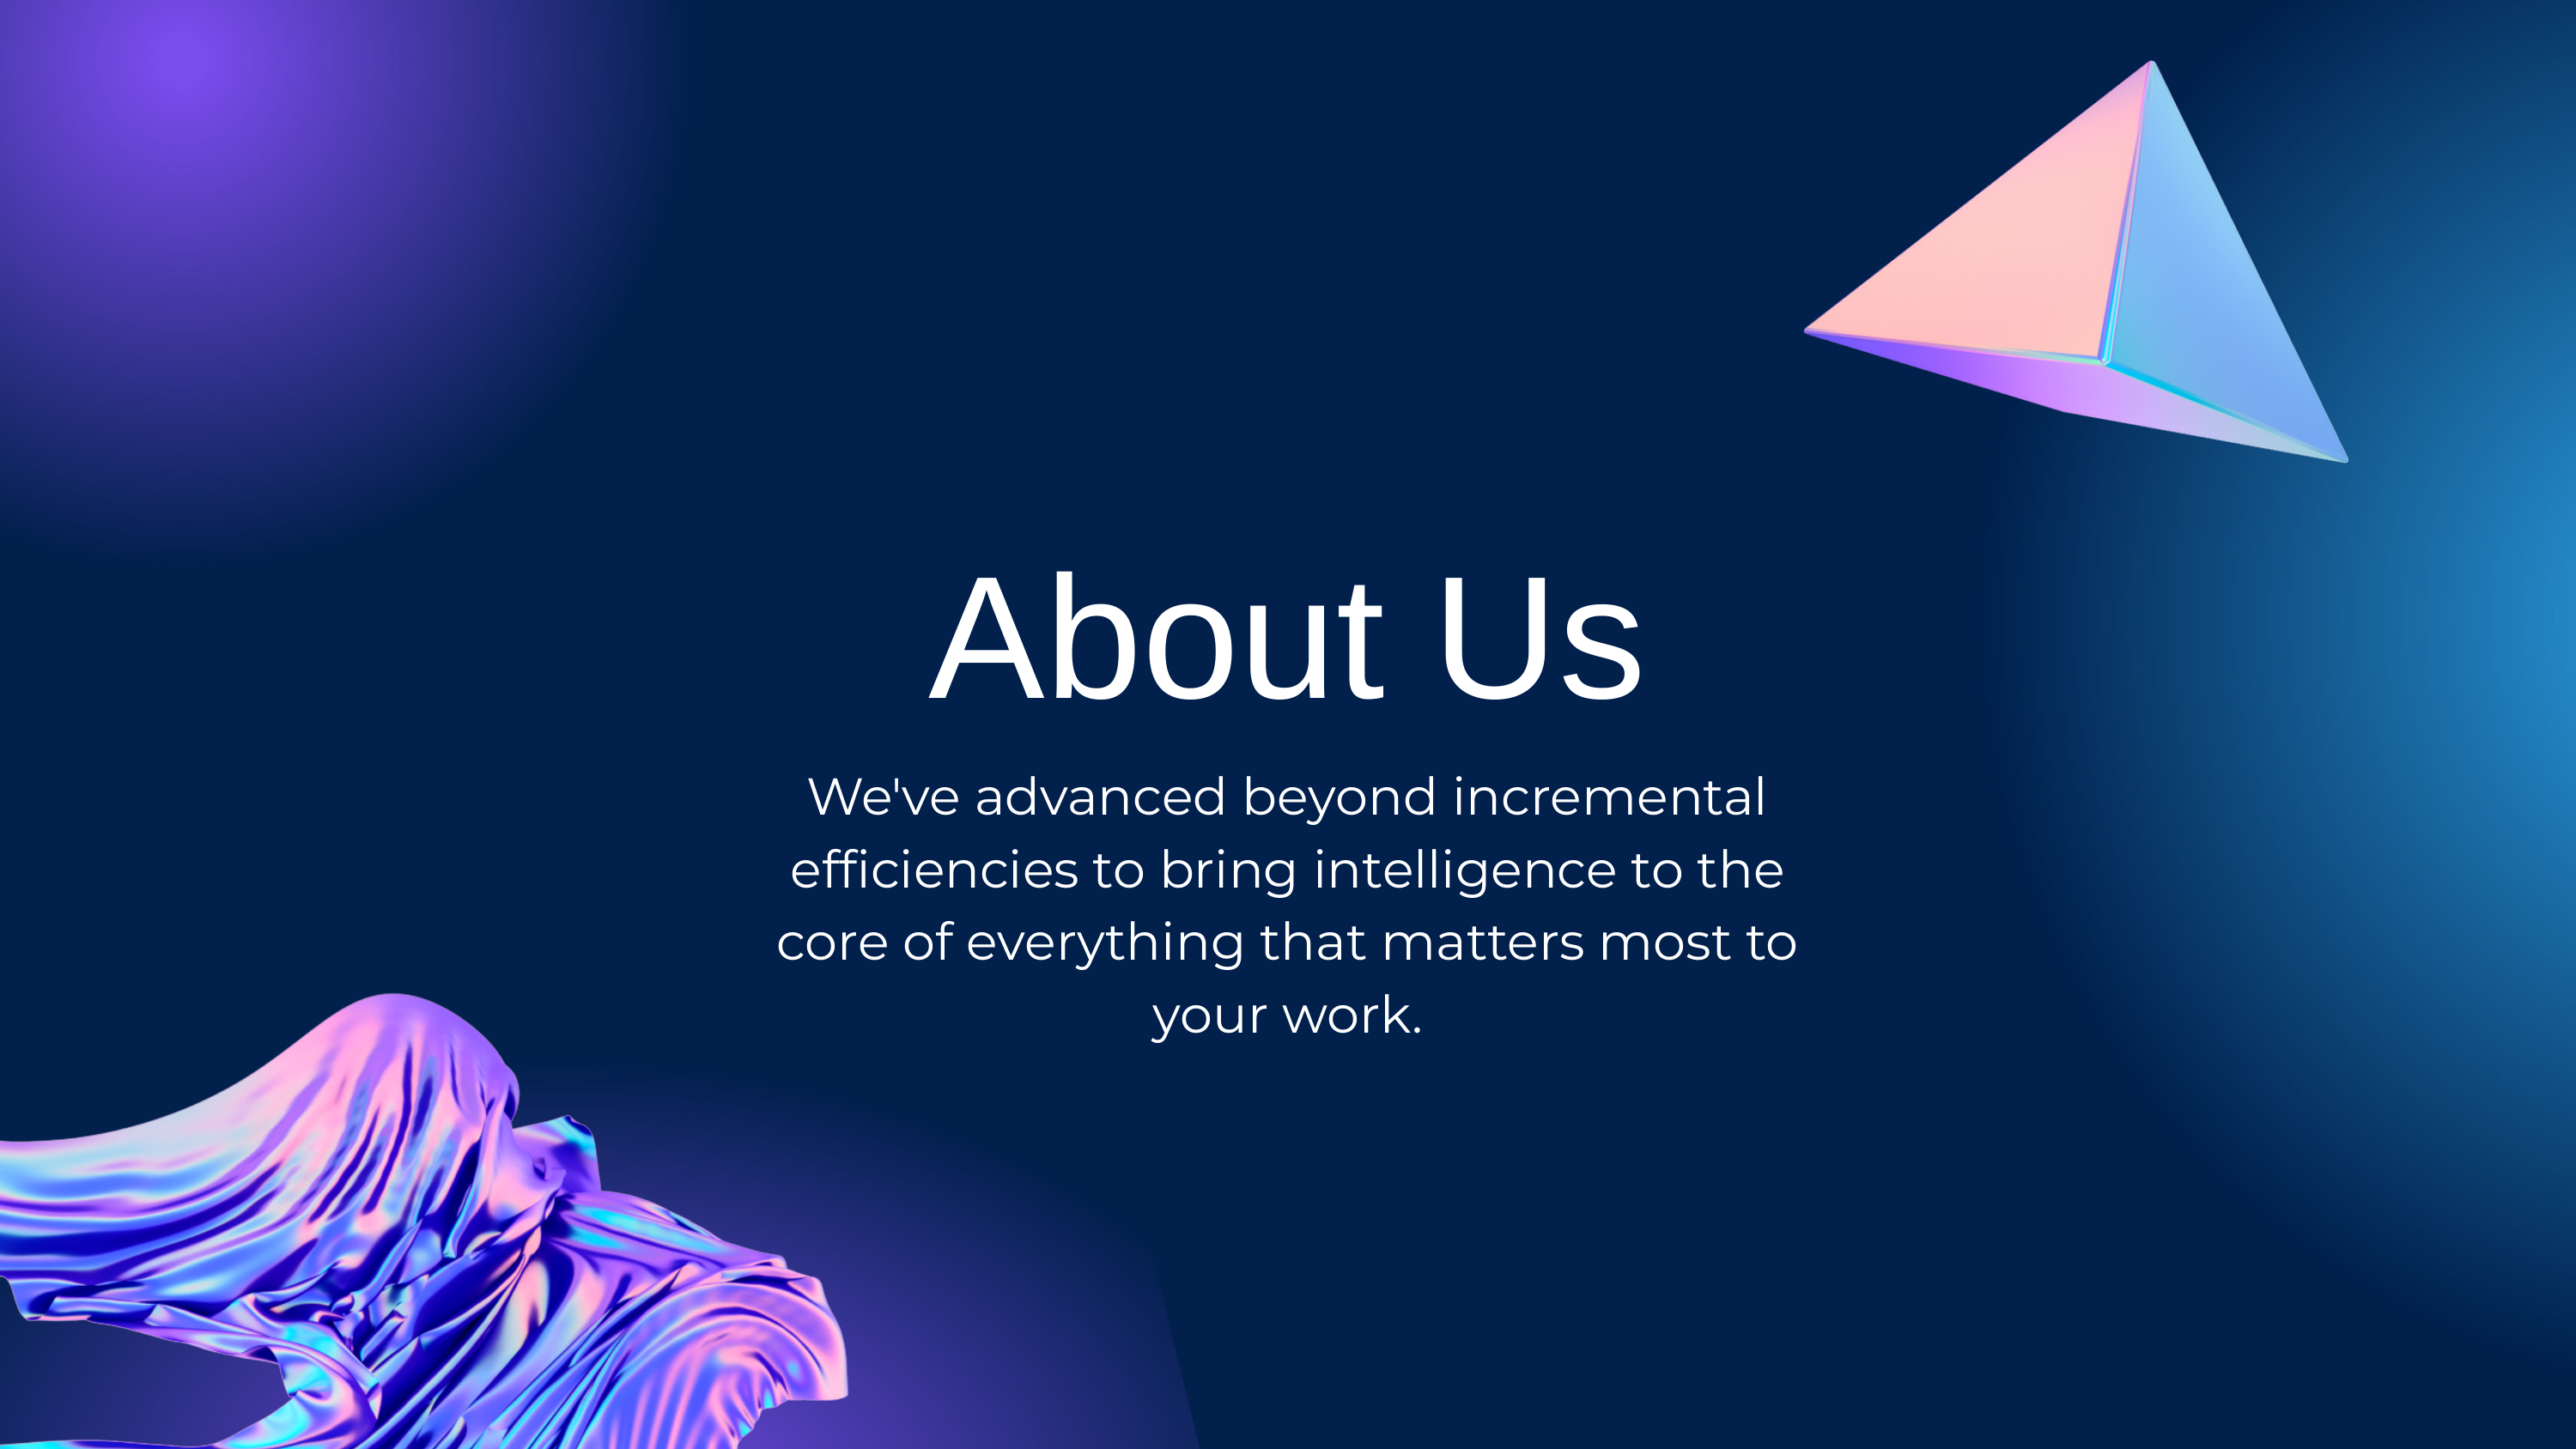

About Us
We've advanced beyond incremental efficiencies to bring intelligence to the core of everything that matters most to your work.